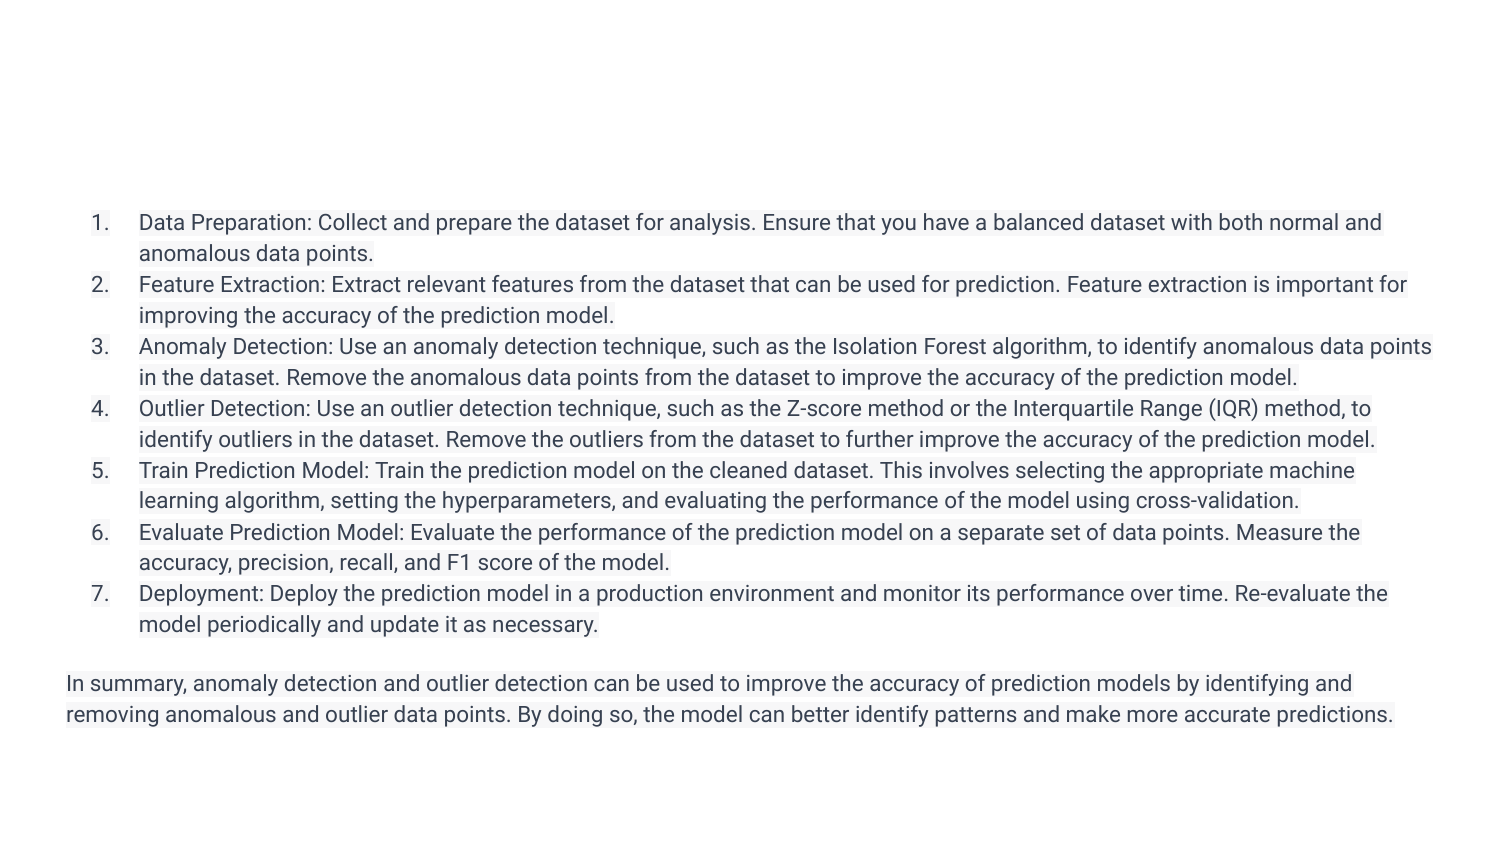

Data Preparation: Collect and prepare the dataset for analysis. Ensure that you have a balanced dataset with both normal and anomalous data points.
Feature Extraction: Extract relevant features from the dataset that can be used for prediction. Feature extraction is important for improving the accuracy of the prediction model.
Anomaly Detection: Use an anomaly detection technique, such as the Isolation Forest algorithm, to identify anomalous data points in the dataset. Remove the anomalous data points from the dataset to improve the accuracy of the prediction model.
Outlier Detection: Use an outlier detection technique, such as the Z-score method or the Interquartile Range (IQR) method, to identify outliers in the dataset. Remove the outliers from the dataset to further improve the accuracy of the prediction model.
Train Prediction Model: Train the prediction model on the cleaned dataset. This involves selecting the appropriate machine learning algorithm, setting the hyperparameters, and evaluating the performance of the model using cross-validation.
Evaluate Prediction Model: Evaluate the performance of the prediction model on a separate set of data points. Measure the accuracy, precision, recall, and F1 score of the model.
Deployment: Deploy the prediction model in a production environment and monitor its performance over time. Re-evaluate the model periodically and update it as necessary.
In summary, anomaly detection and outlier detection can be used to improve the accuracy of prediction models by identifying and removing anomalous and outlier data points. By doing so, the model can better identify patterns and make more accurate predictions.